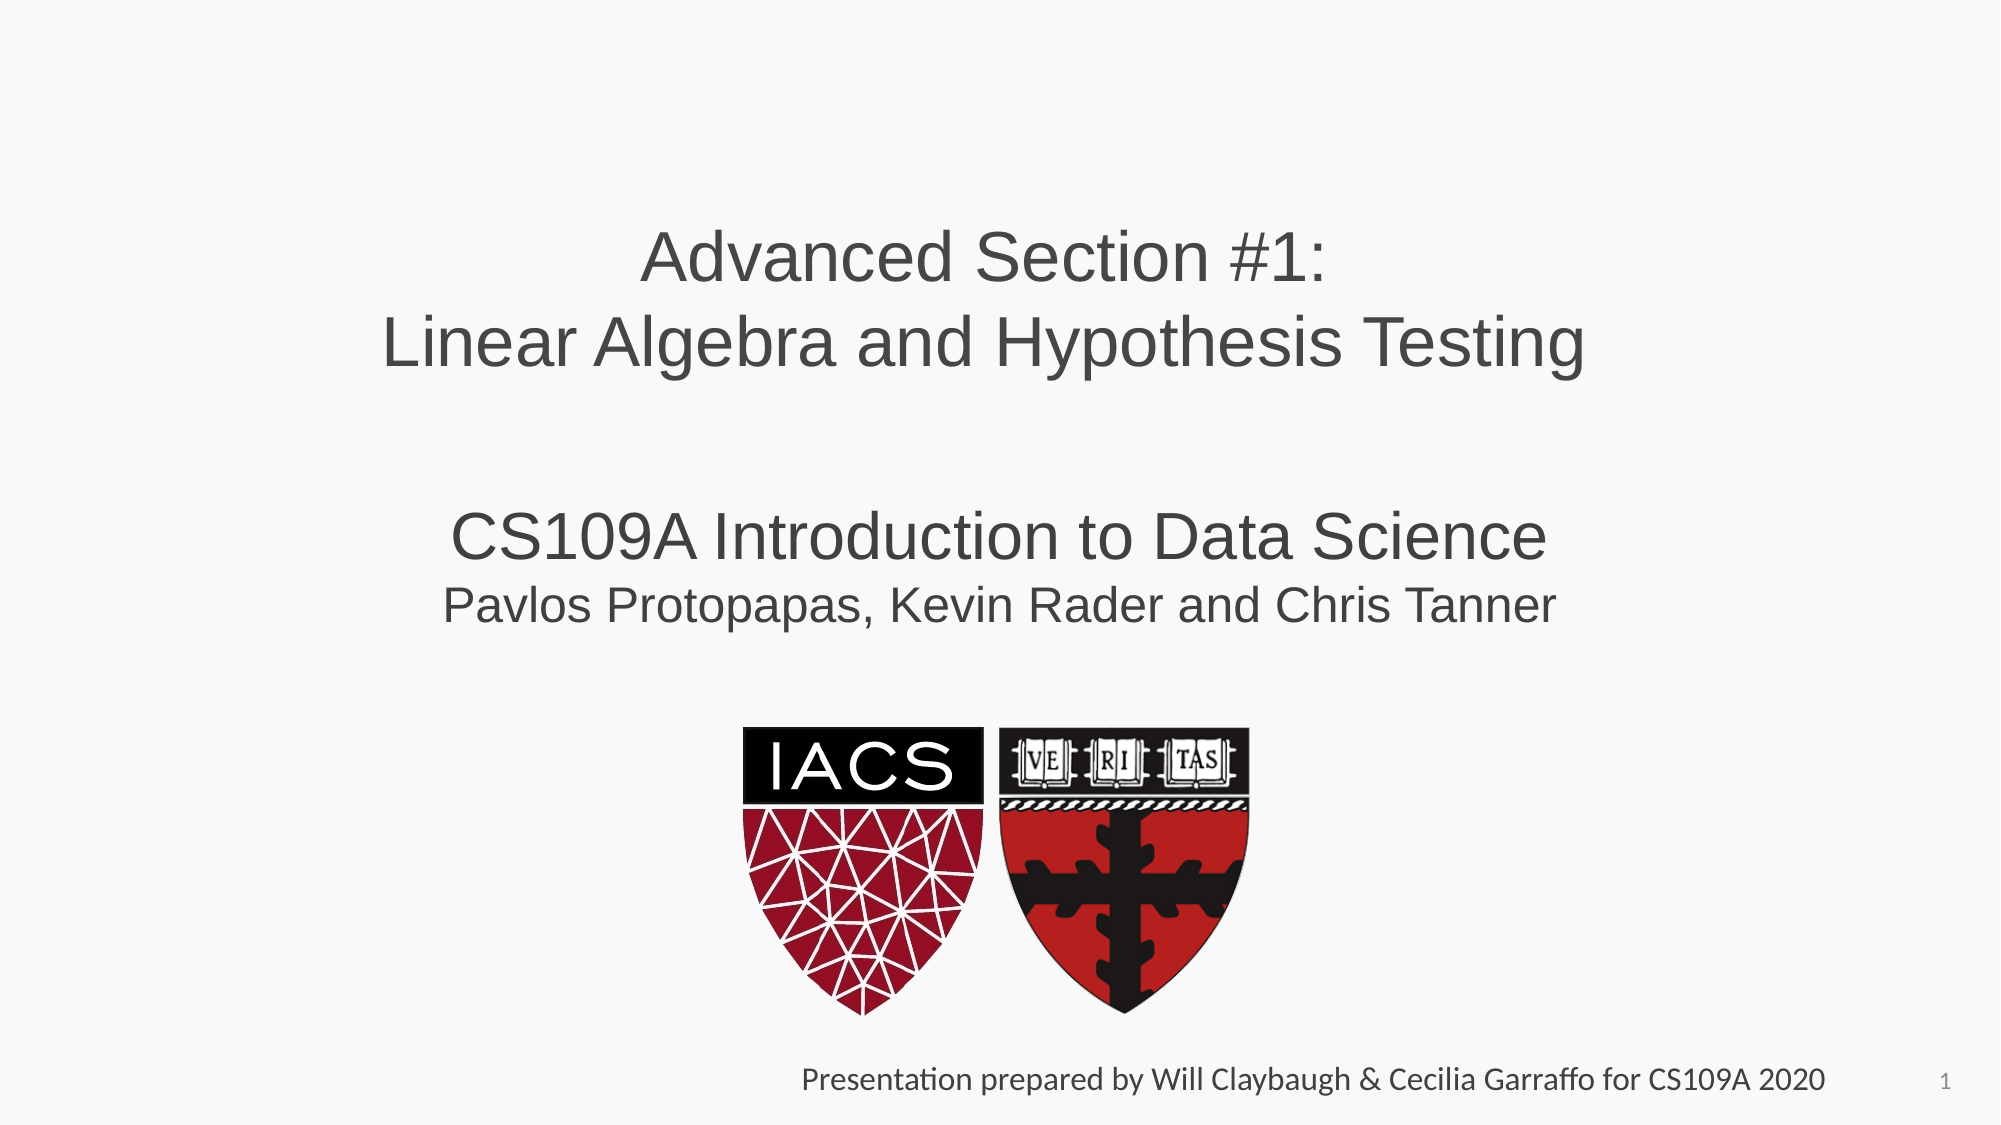

# Advanced Section #1: Linear Algebra and Hypothesis Testing
Presentation prepared by Will Claybaugh & Cecilia Garraffo for CS109A 2020
1